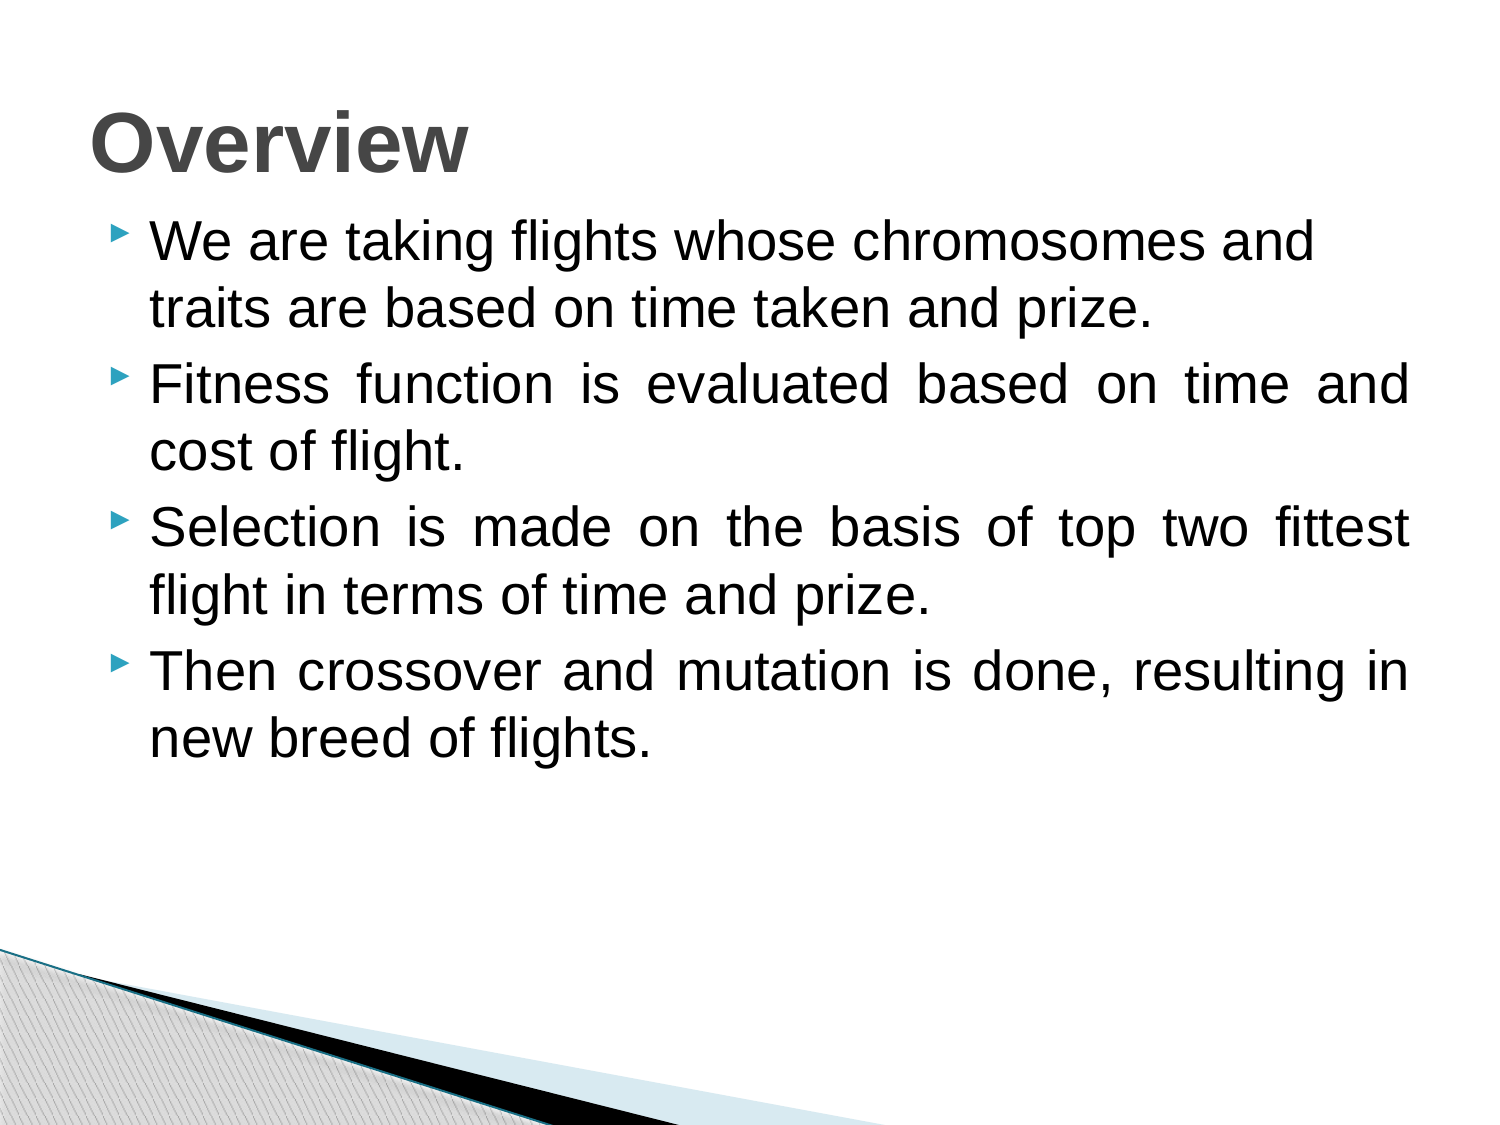

# Overview
We are taking flights whose chromosomes and traits are based on time taken and prize.
Fitness function is evaluated based on time and cost of flight.
Selection is made on the basis of top two fittest flight in terms of time and prize.
Then crossover and mutation is done, resulting in new breed of flights.